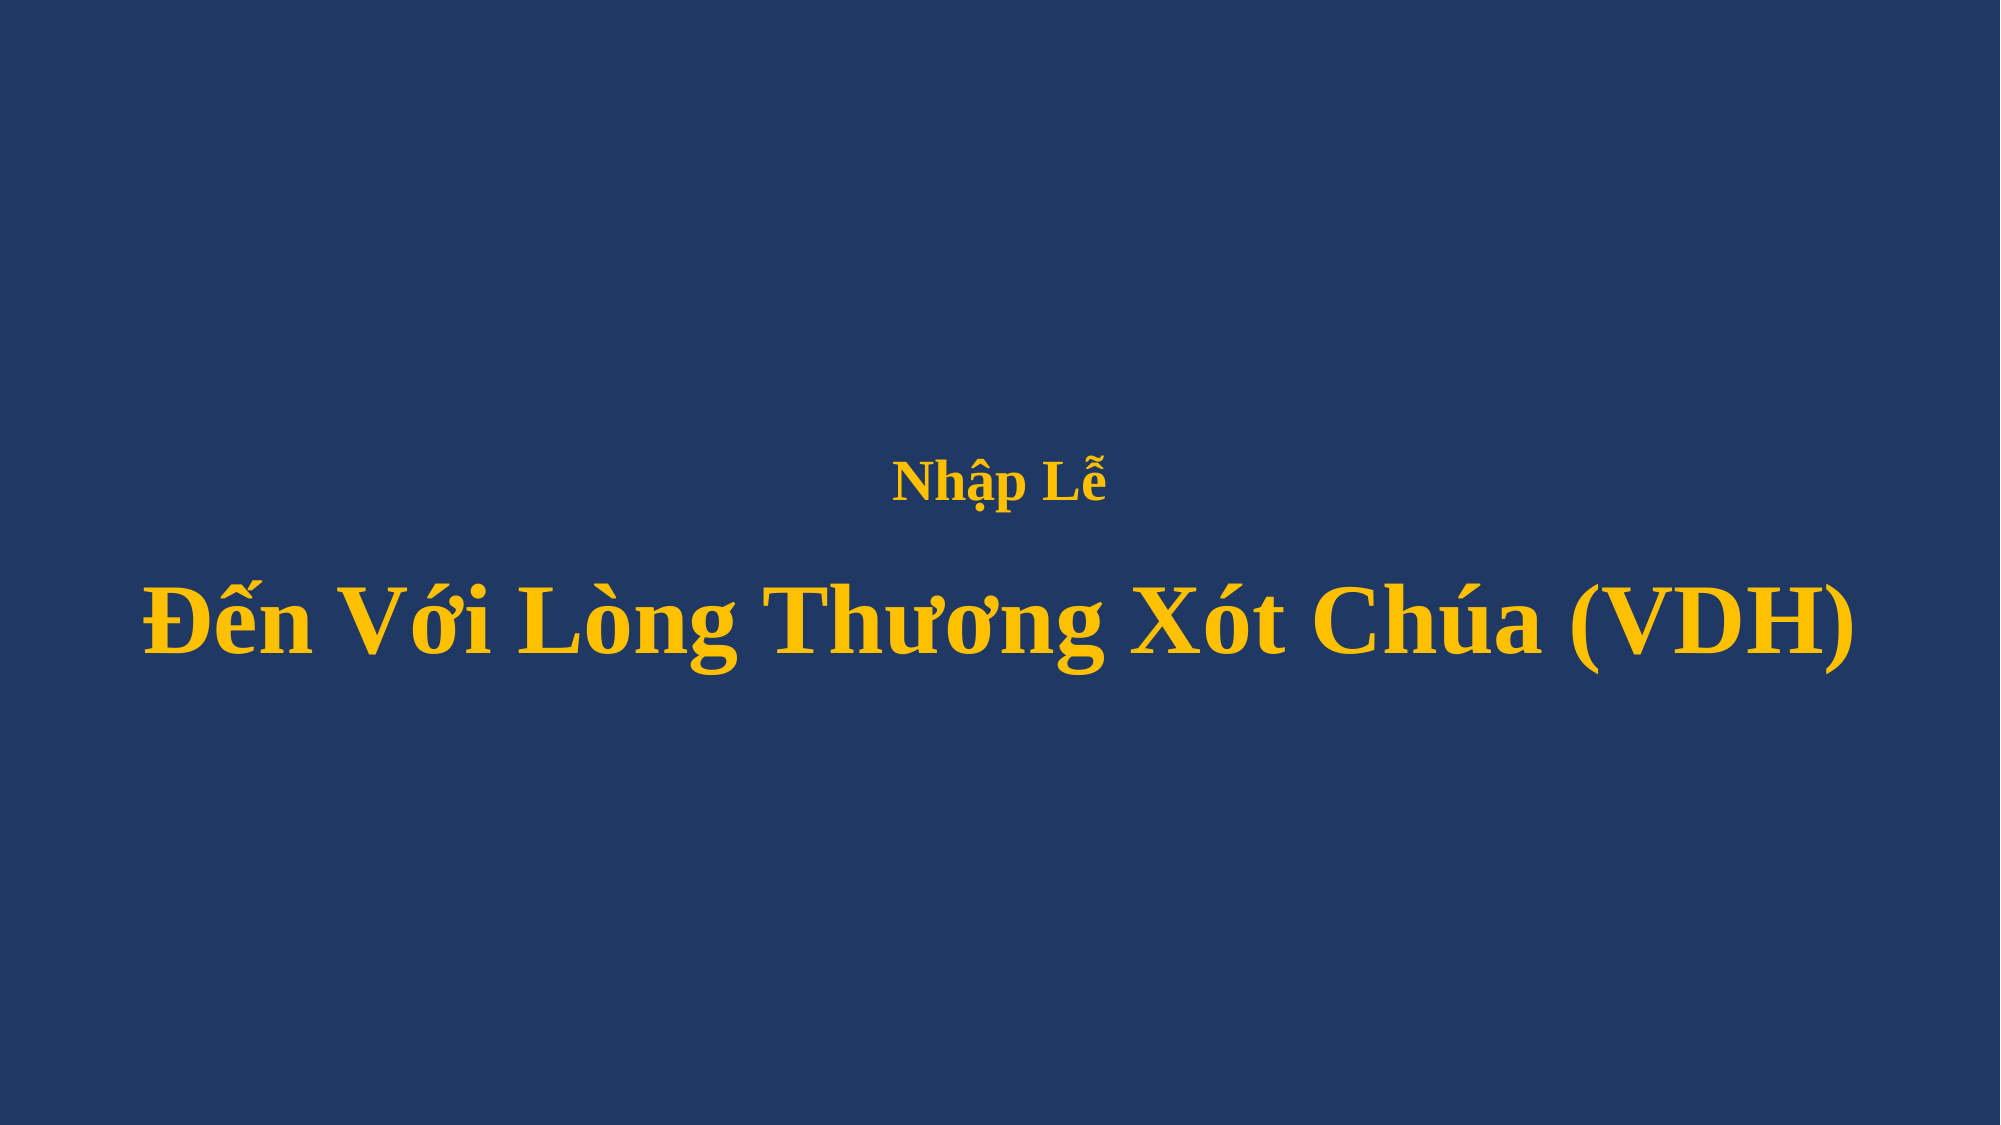

# Nhập Lễ Đến Với Lòng Thương Xót Chúa (VDH)